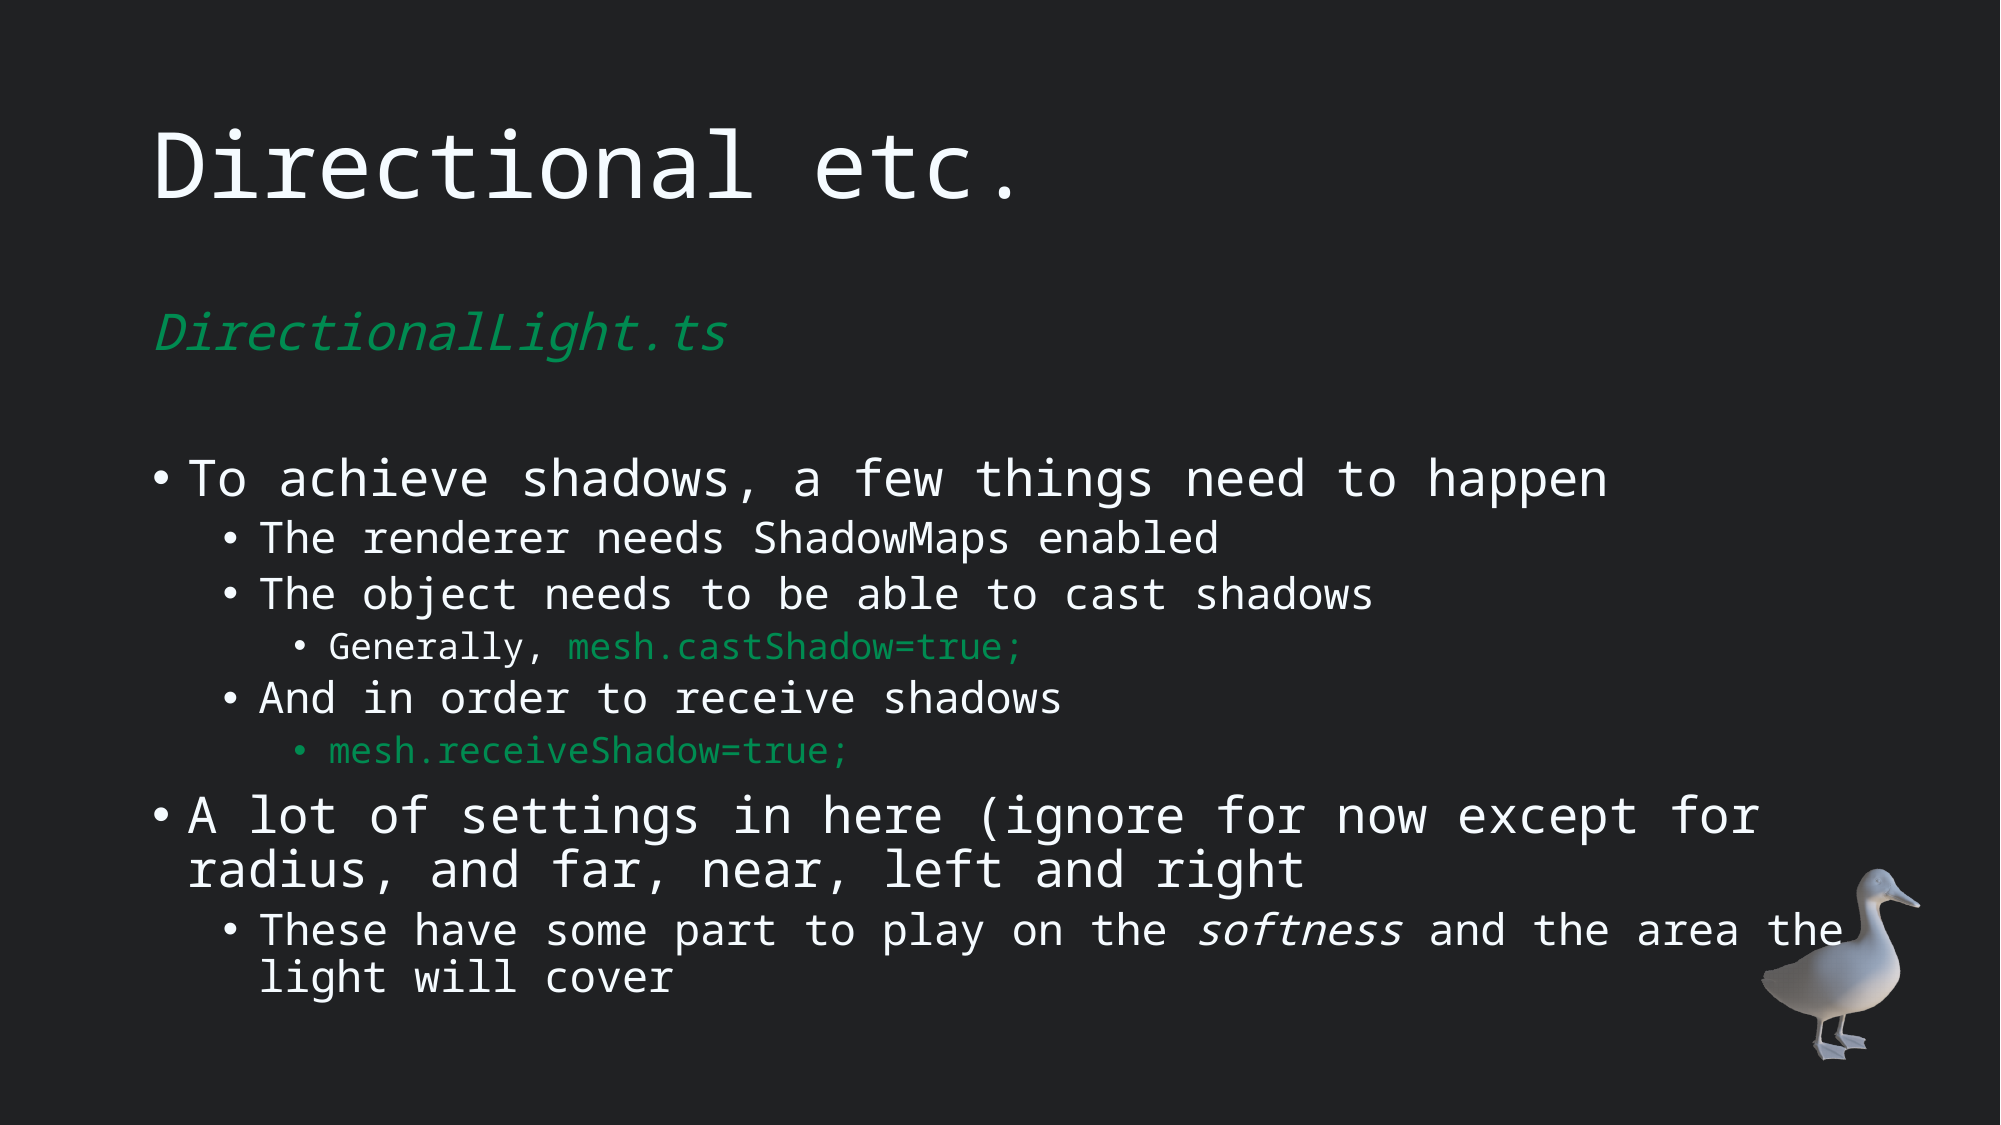

# Directional etc.
DirectionalLight.ts

To achieve shadows, a few things need to happen
The renderer needs ShadowMaps enabled
The object needs to be able to cast shadows
Generally, mesh.castShadow=true;
And in order to receive shadows
mesh.receiveShadow=true;
A lot of settings in here (ignore for now except for radius, and far, near, left and right
These have some part to play on the softness and the area the light will cover